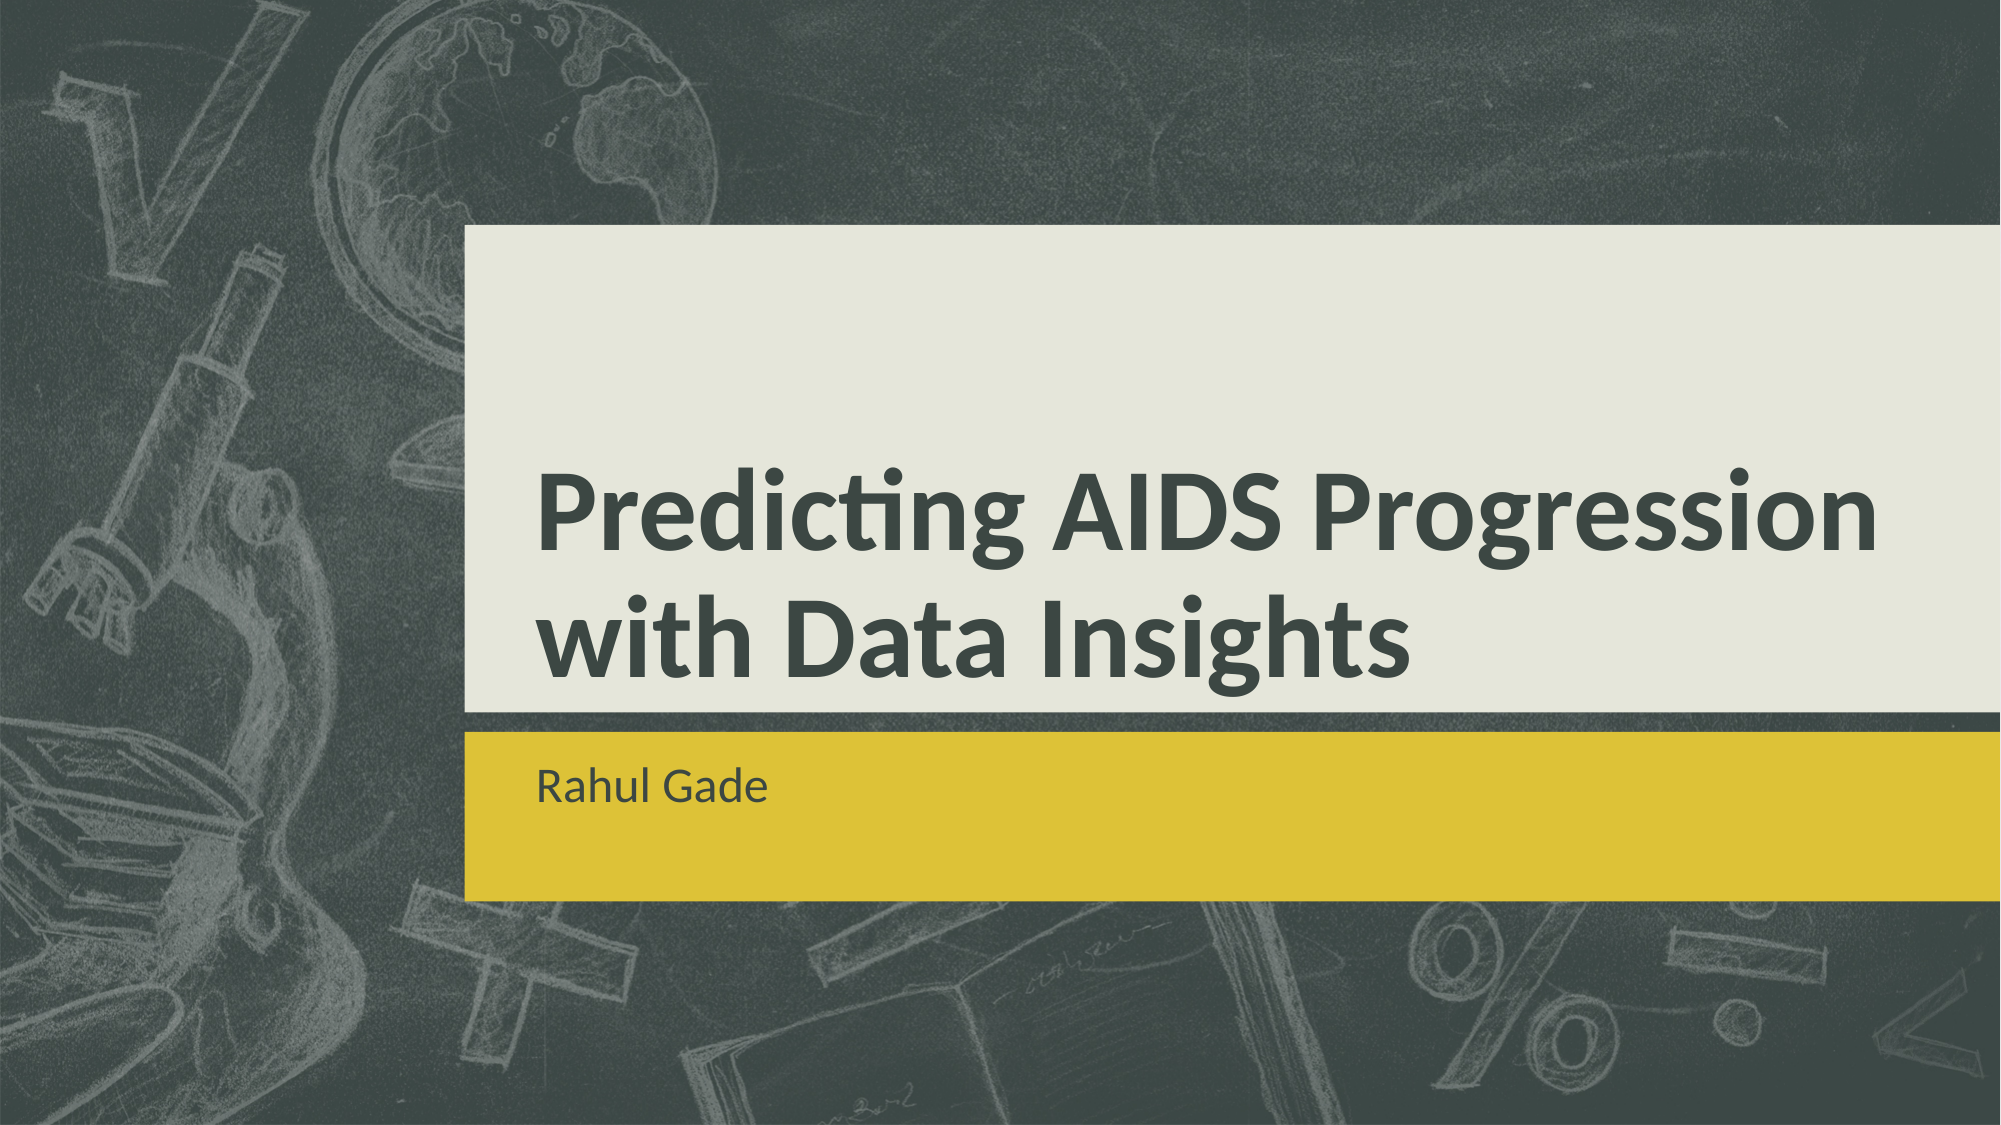

# Predicting AIDS Progression with Data Insights
Rahul Gade